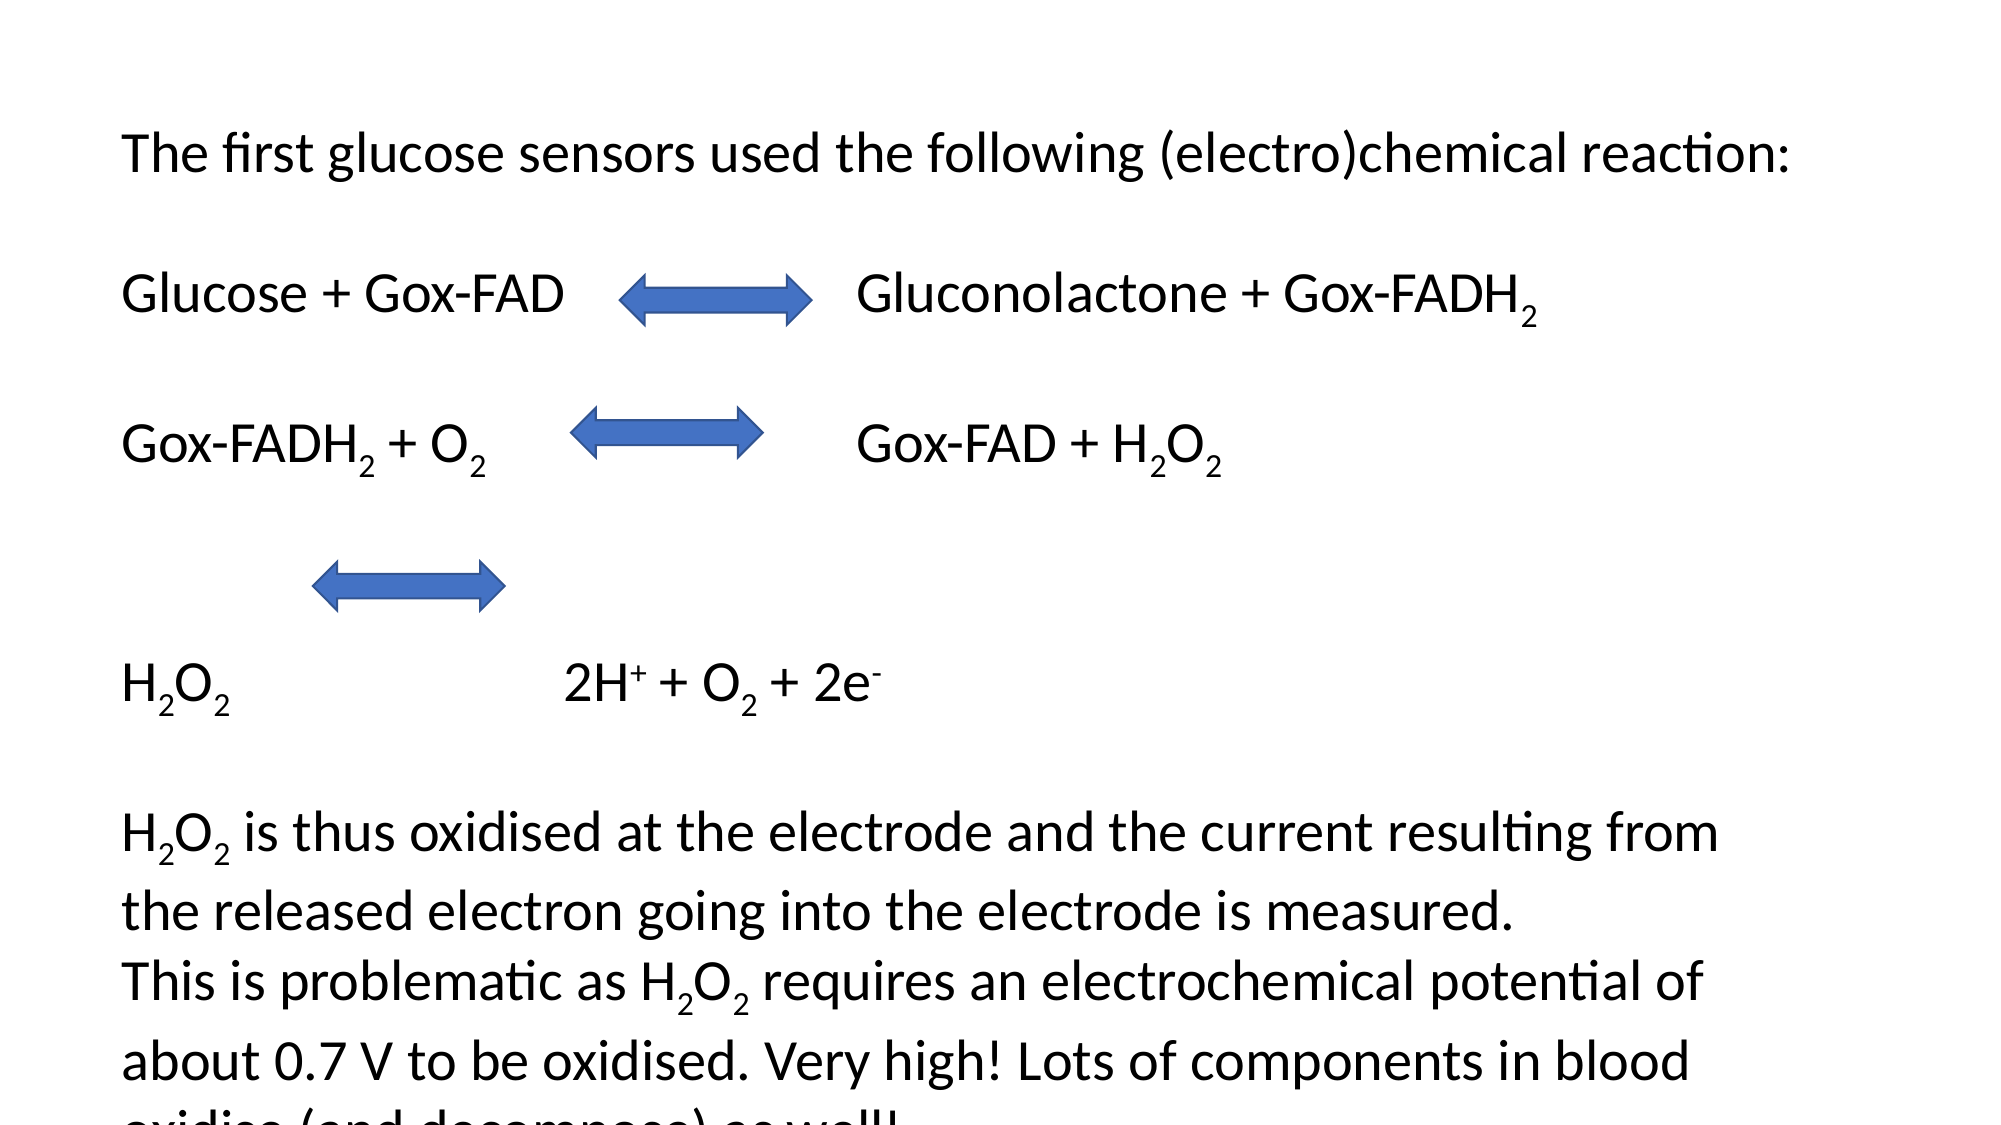

The first glucose sensors used the following (electro)chemical reaction:

Glucose + Gox-FAD                      Gluconolactone + Gox-FADH2

Gox-FADH2 + O2                            Gox-FAD + H2O2

H2O2                               2H+ + O2 + 2e-

H2O2 is thus oxidised at the electrode and the current resulting from
the released electron going into the electrode is measured.
This is problematic as H2O2 requires an electrochemical potential of
about 0.7 V to be oxidised. Very high! Lots of components in blood
oxidise (and decompose) as well!